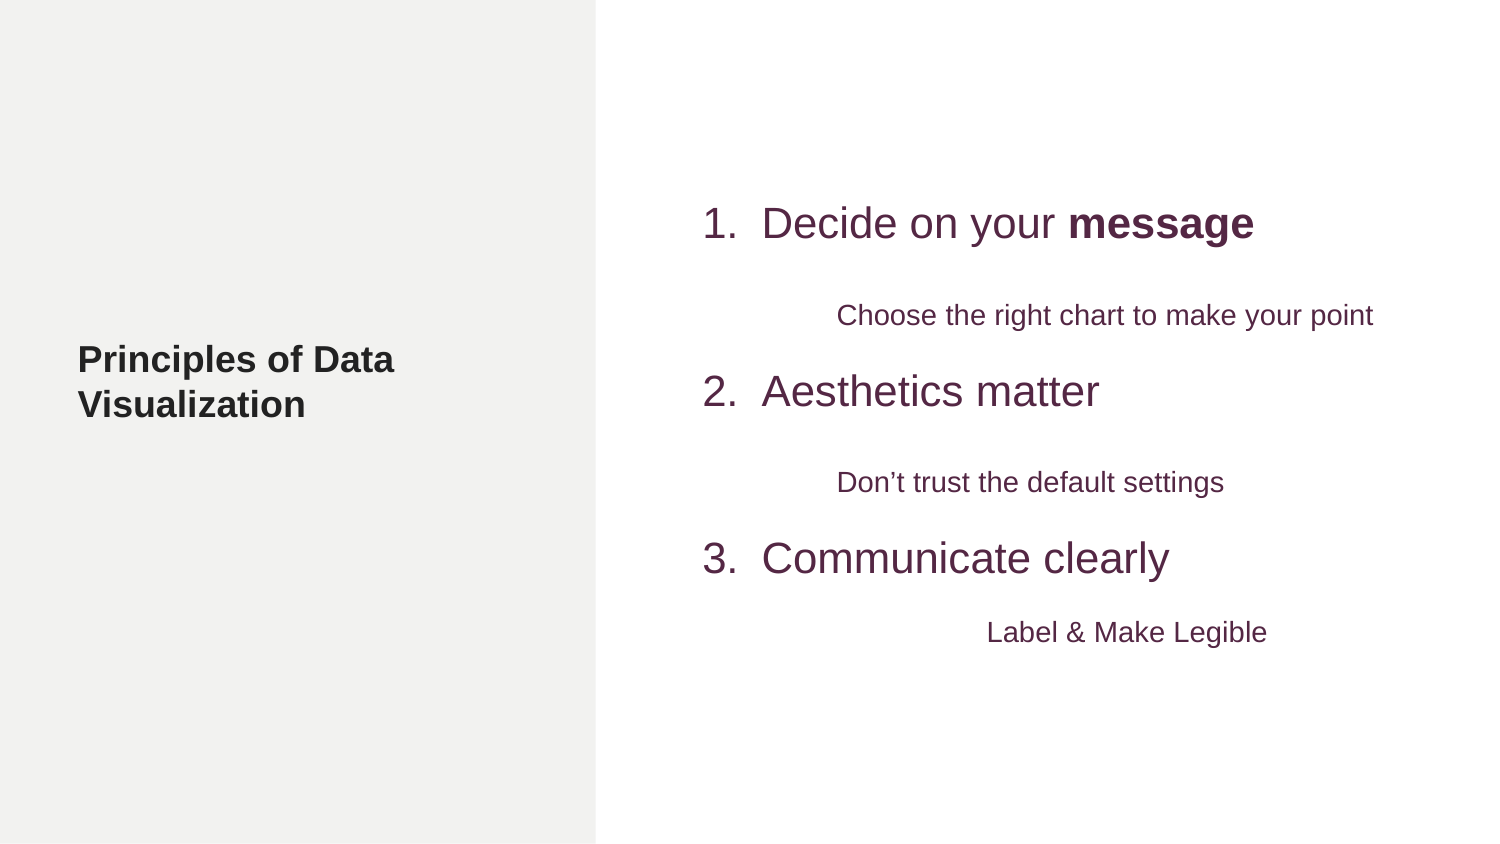

Decide on your message
Choose the right chart to make your point
Aesthetics matter
Don’t trust the default settings
Communicate clearly
		Label & Make Legible
# Principles of Data Visualization